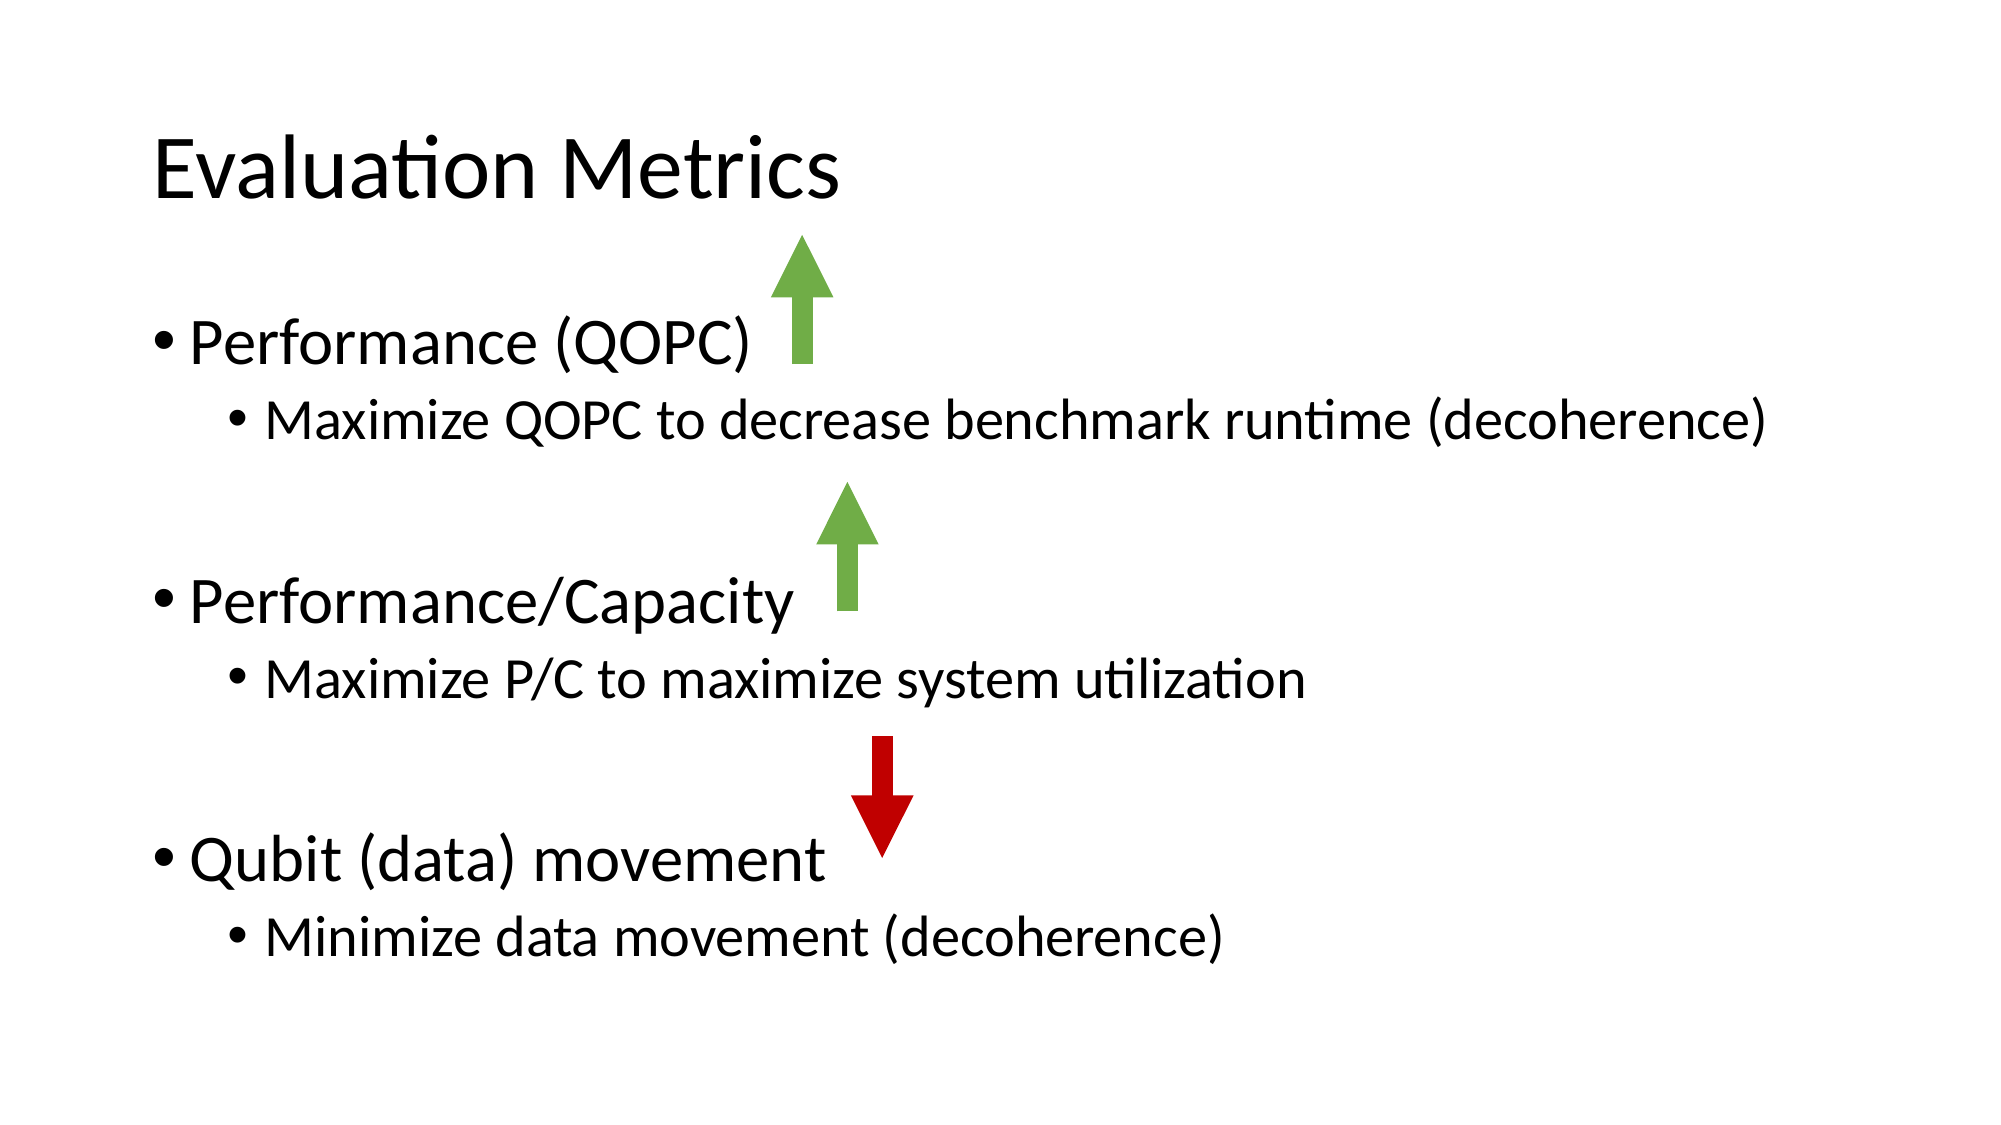

# Evaluation Metrics
Performance (QOPC)
Maximize QOPC to decrease benchmark runtime (decoherence)

Performance/Capacity
Maximize P/C to maximize system utilization

Qubit (data) movement
Minimize data movement (decoherence)